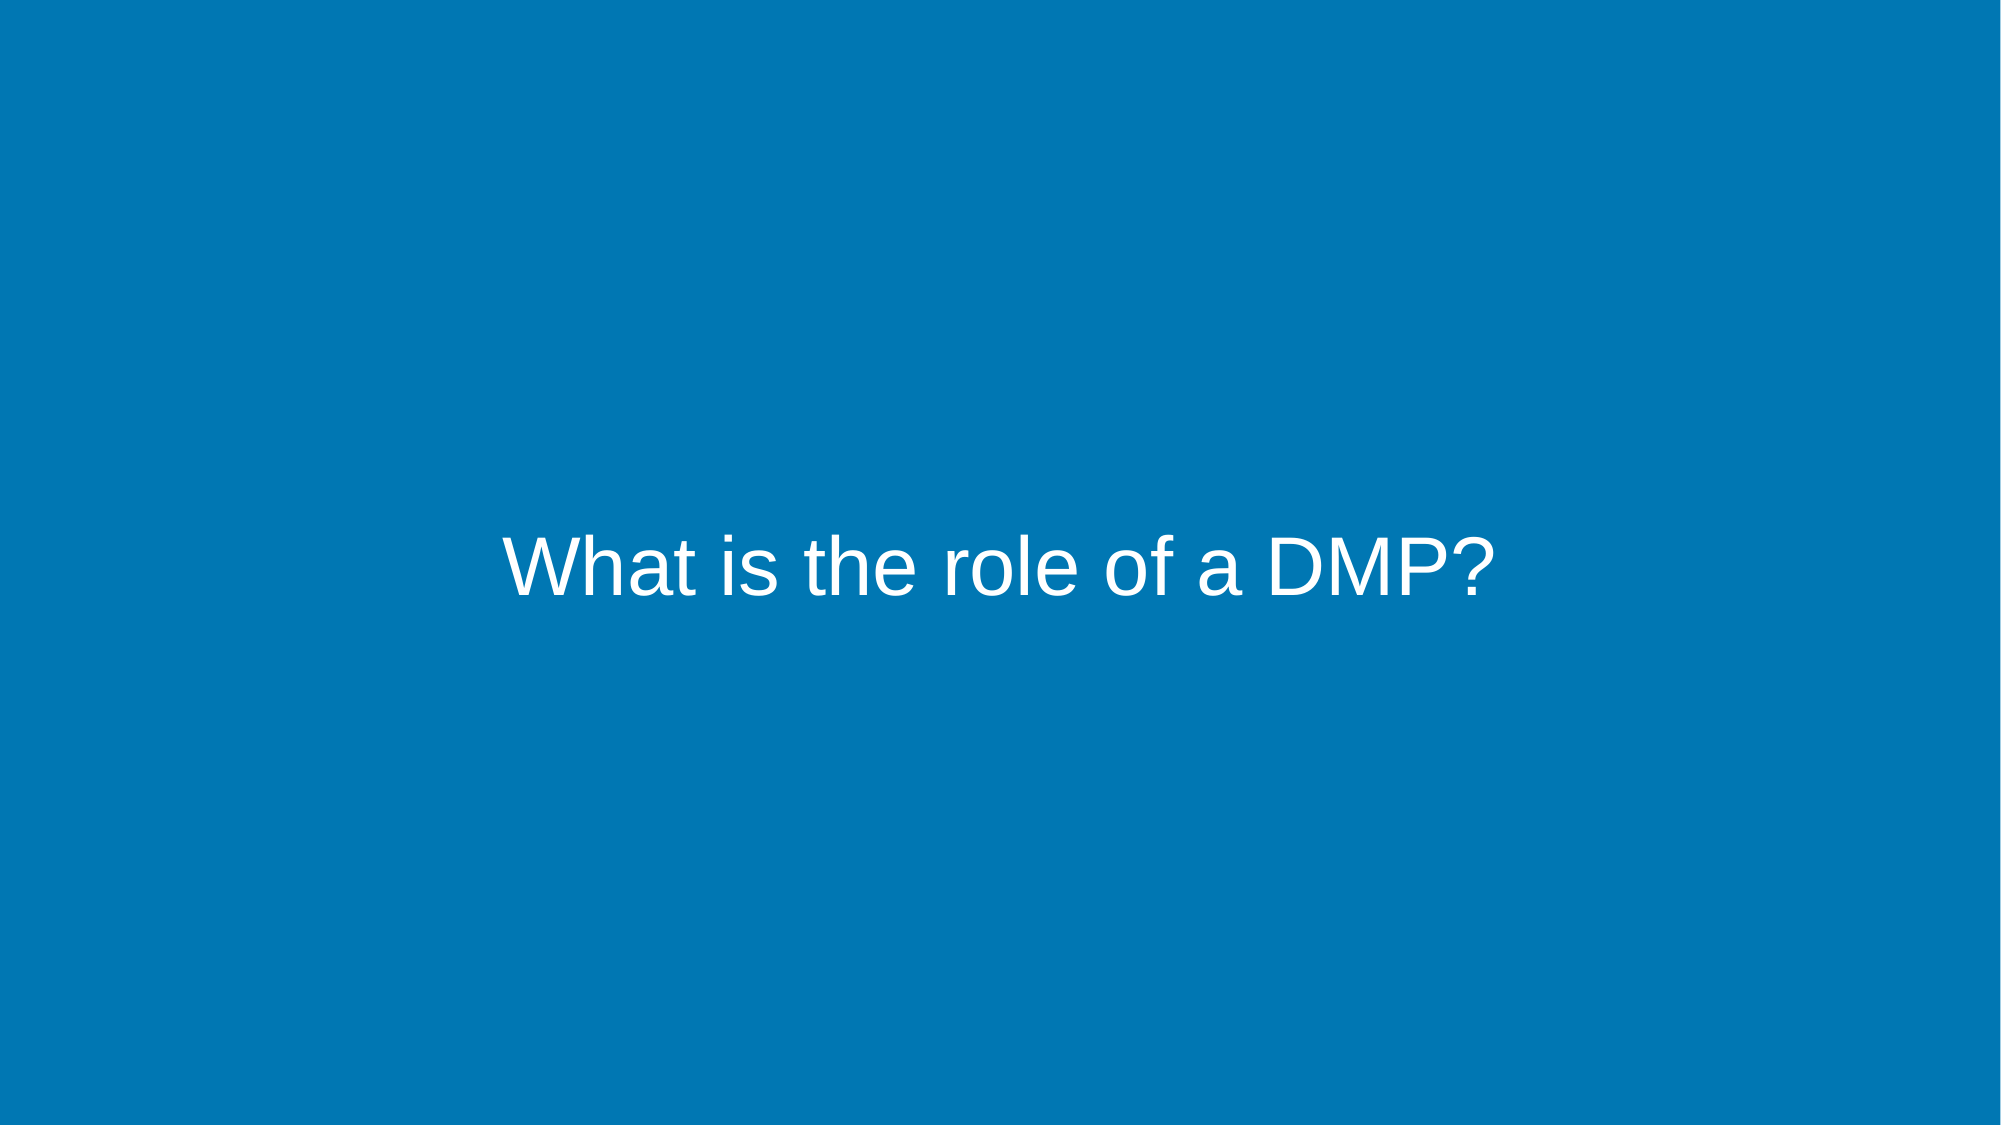

What is the role of a DMP?